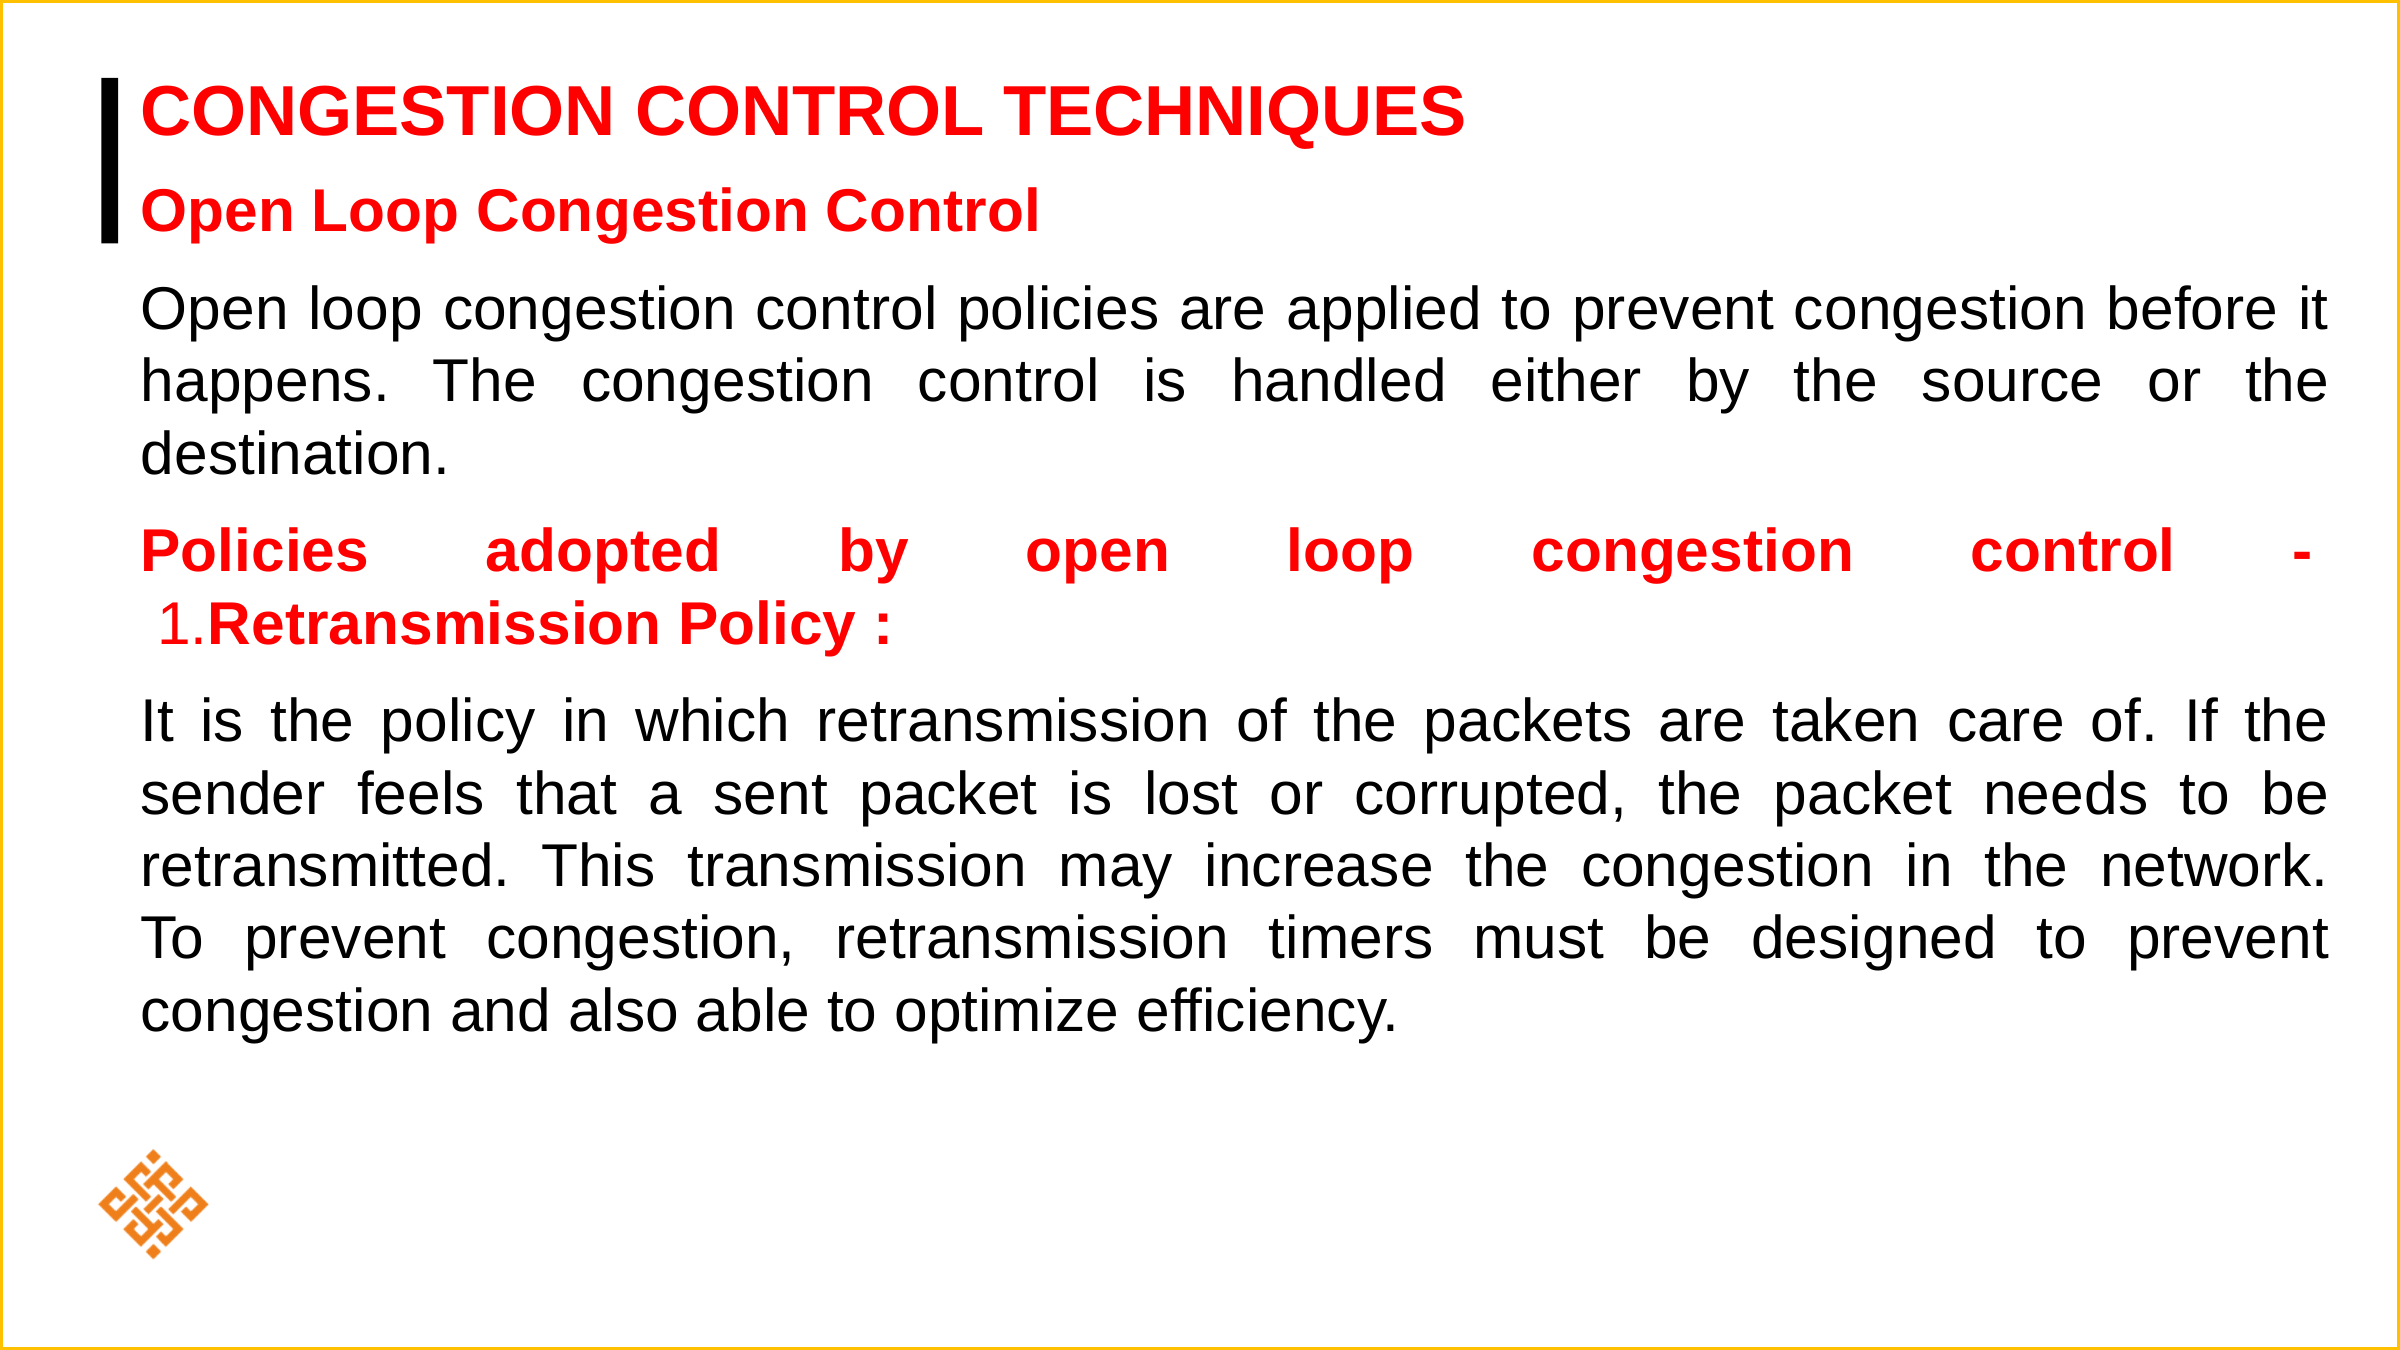

# Congestion Control techniques
Open Loop Congestion Control
Open loop congestion control policies are applied to prevent congestion before it happens. The congestion control is handled either by the source or the destination.
Policies adopted by open loop congestion control - 
 1.Retransmission Policy :
It is the policy in which retransmission of the packets are taken care of. If the sender feels that a sent packet is lost or corrupted, the packet needs to be retransmitted. This transmission may increase the congestion in the network.
To prevent congestion, retransmission timers must be designed to prevent congestion and also able to optimize efficiency.